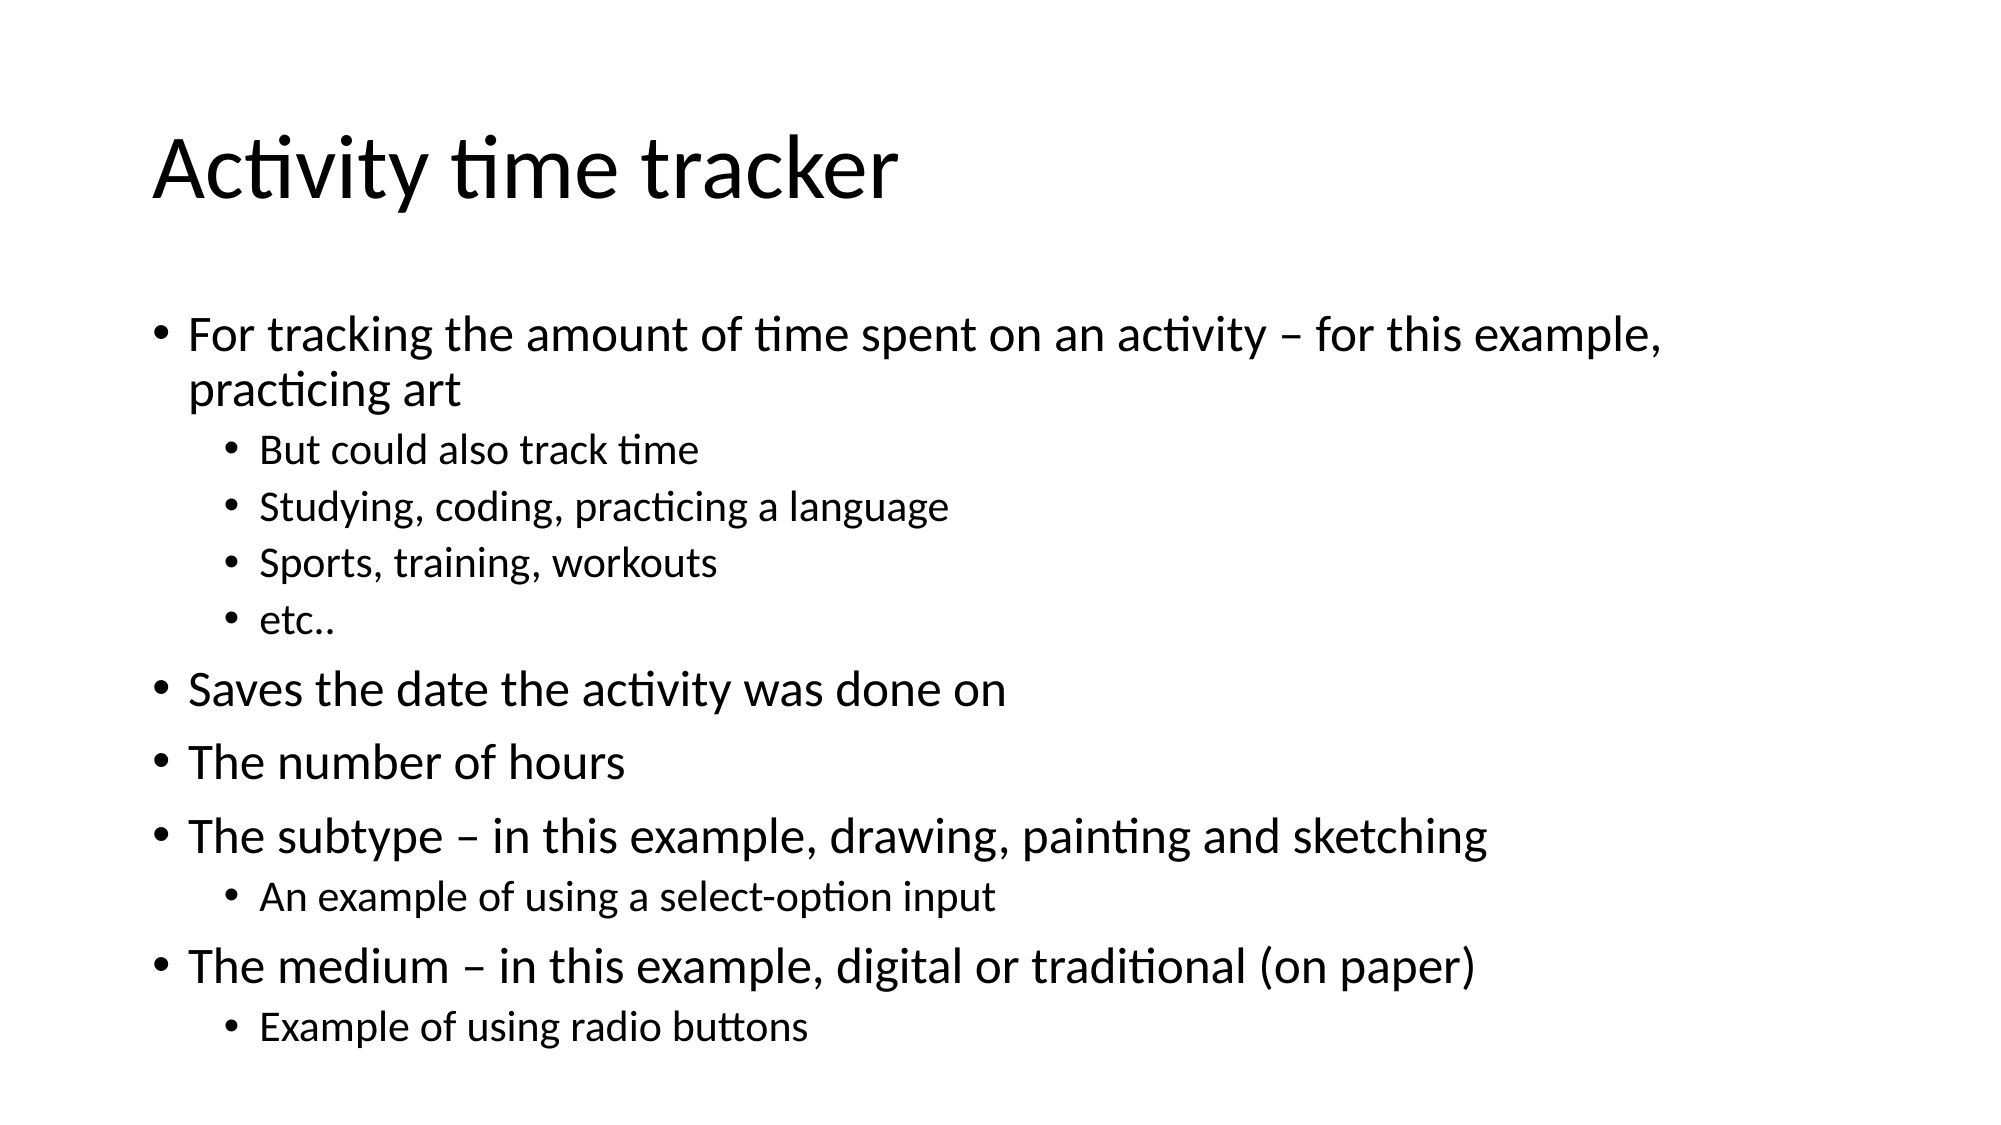

# Activity time tracker
For tracking the amount of time spent on an activity – for this example, practicing art
But could also track time
Studying, coding, practicing a language
Sports, training, workouts
etc..
Saves the date the activity was done on
The number of hours
The subtype – in this example, drawing, painting and sketching
An example of using a select-option input
The medium – in this example, digital or traditional (on paper)
Example of using radio buttons